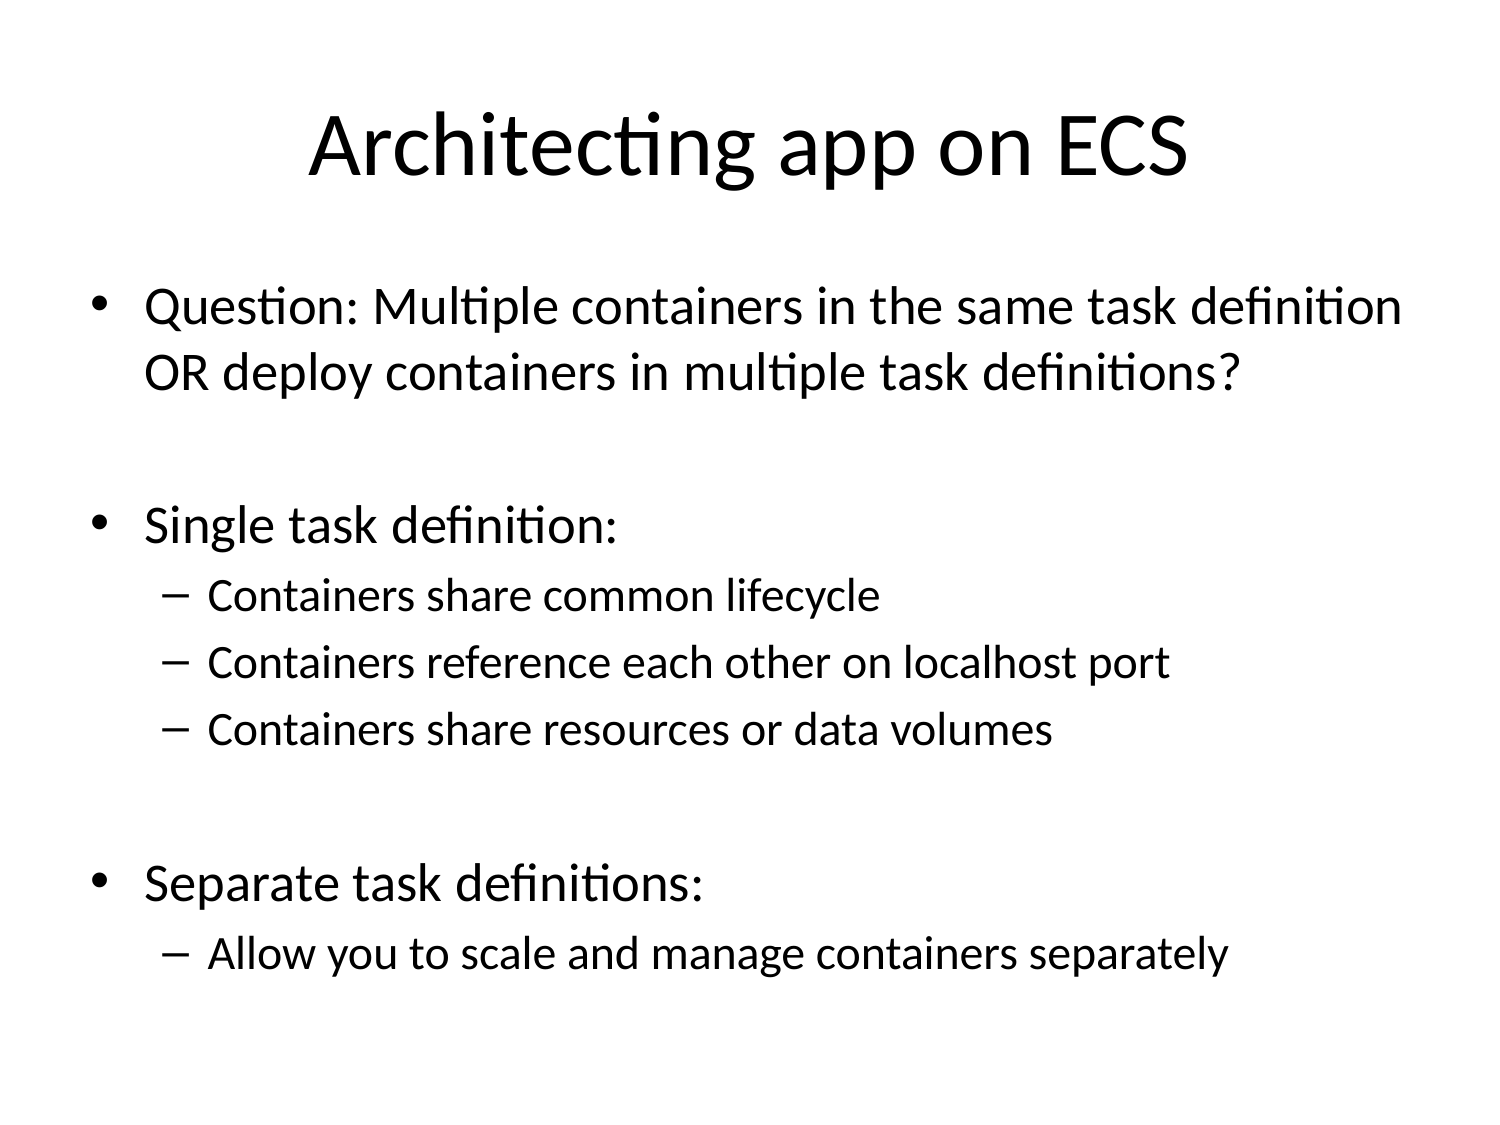

# Architecting app on ECS
Question: Multiple containers in the same task definition OR deploy containers in multiple task definitions?

Single task definition:
Containers share common lifecycle
Containers reference each other on localhost port
Containers share resources or data volumes

Separate task definitions:
Allow you to scale and manage containers separately